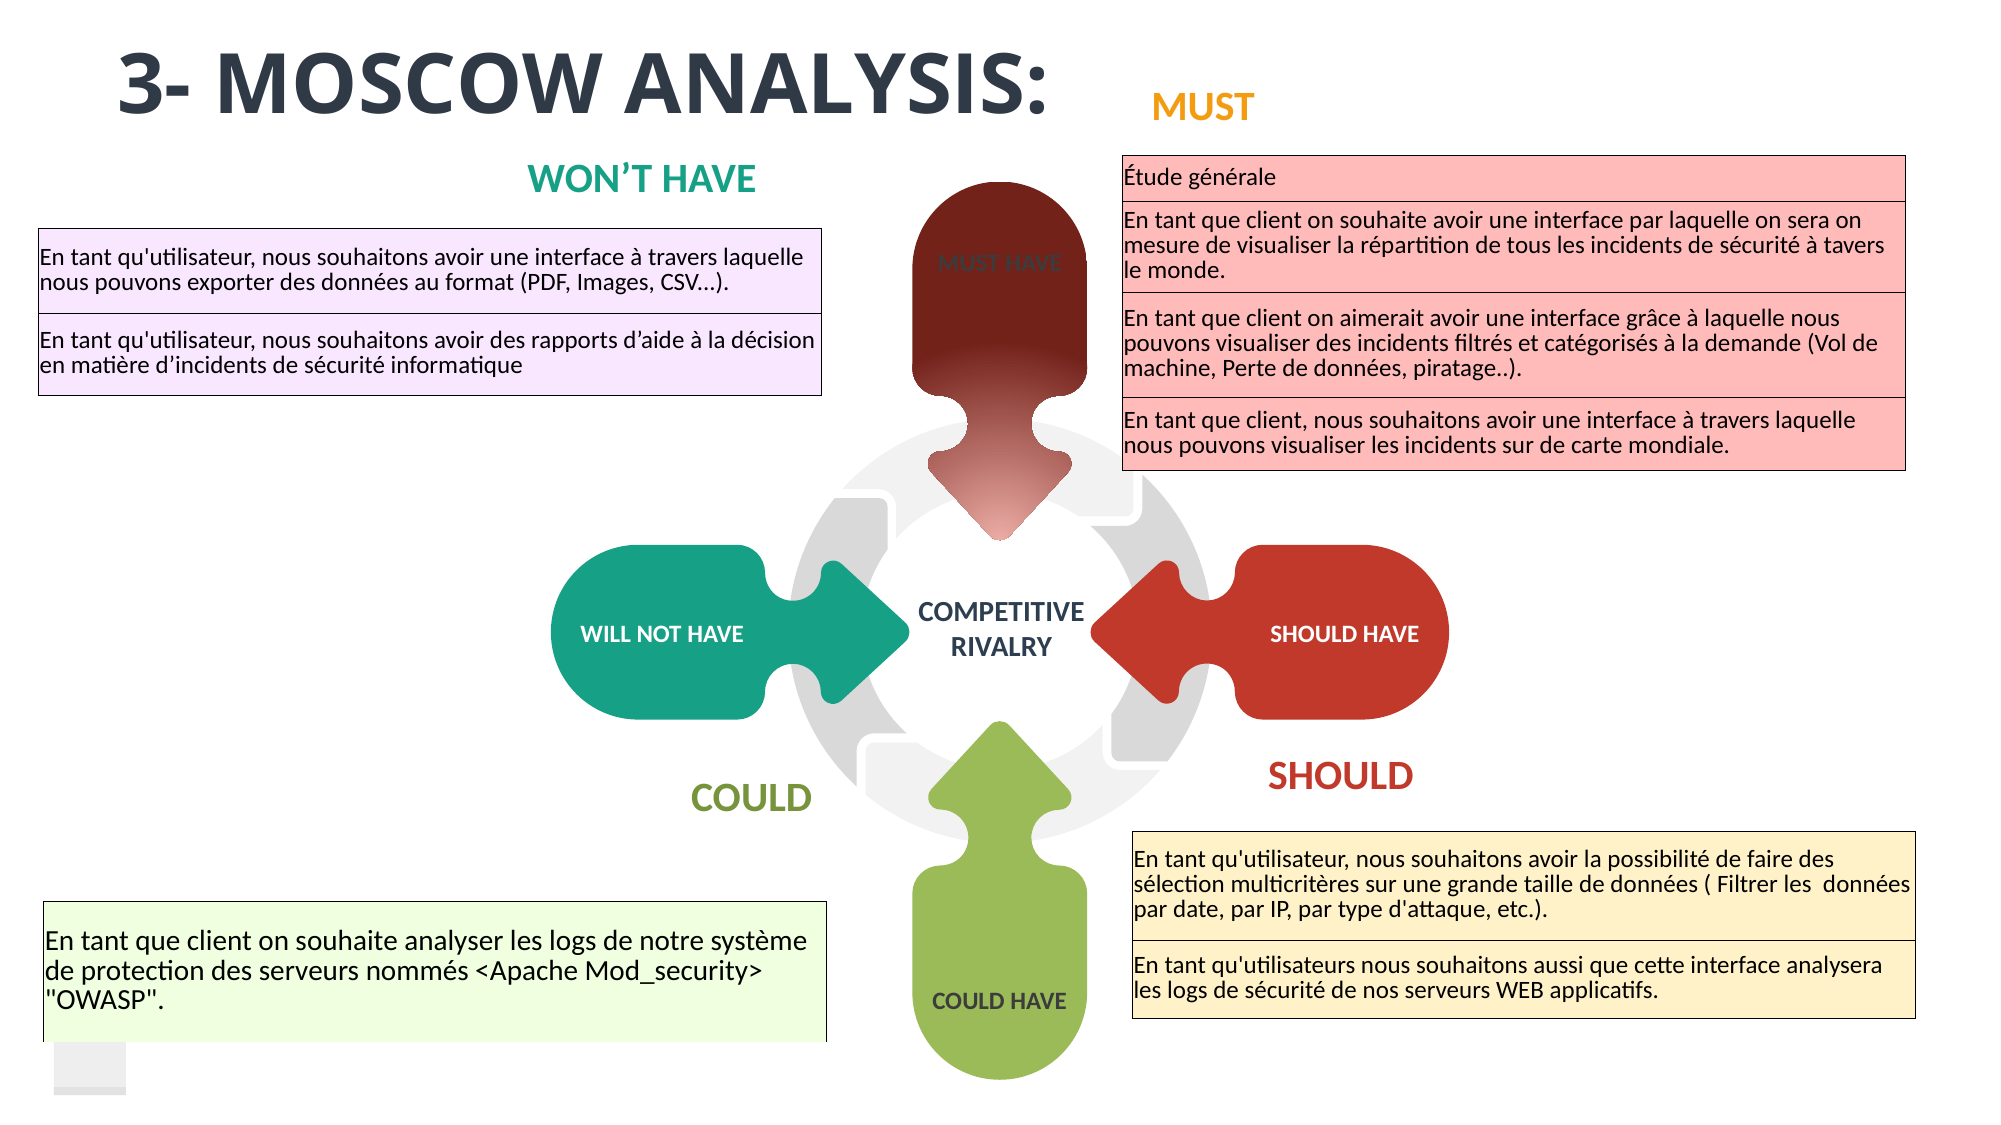

# 3- Moscow analysis:
MUST
WON’T HAVE
| Étude générale |
| --- |
| En tant que client on souhaite avoir une interface par laquelle on sera on mesure de visualiser la répartition de tous les incidents de sécurité à tavers le monde. |
| En tant que client on aimerait avoir une interface grâce à laquelle nous pouvons visualiser des incidents filtrés et catégorisés à la demande (Vol de machine, Perte de données, piratage..). |
| En tant que client, nous souhaitons avoir une interface à travers laquelle nous pouvons visualiser les incidents sur de carte mondiale. |
MUST HAVE
| En tant qu'utilisateur, nous souhaitons avoir une interface à travers laquelle nous pouvons exporter des données au format (PDF, Images, CSV...). |
| --- |
| En tant qu'utilisateur, nous souhaitons avoir des rapports d’aide à la décision en matière d’incidents de sécurité informatique |

WILL NOT HAVE
SHOULD HAVE
COMPETITIVE
RIVALRY
COULD HAVE

SHOULD
COULD
| En tant qu'utilisateur, nous souhaitons avoir la possibilité de faire des sélection multicritères sur une grande taille de données ( Filtrer les données par date, par IP, par type d'attaque, etc.). |
| --- |
| En tant qu'utilisateurs nous souhaitons aussi que cette interface analysera les logs de sécurité de nos serveurs WEB applicatifs. |
| En tant que client on souhaite analyser les logs de notre système de protection des serveurs nommés <Apache Mod\_security> "OWASP". |
| --- |